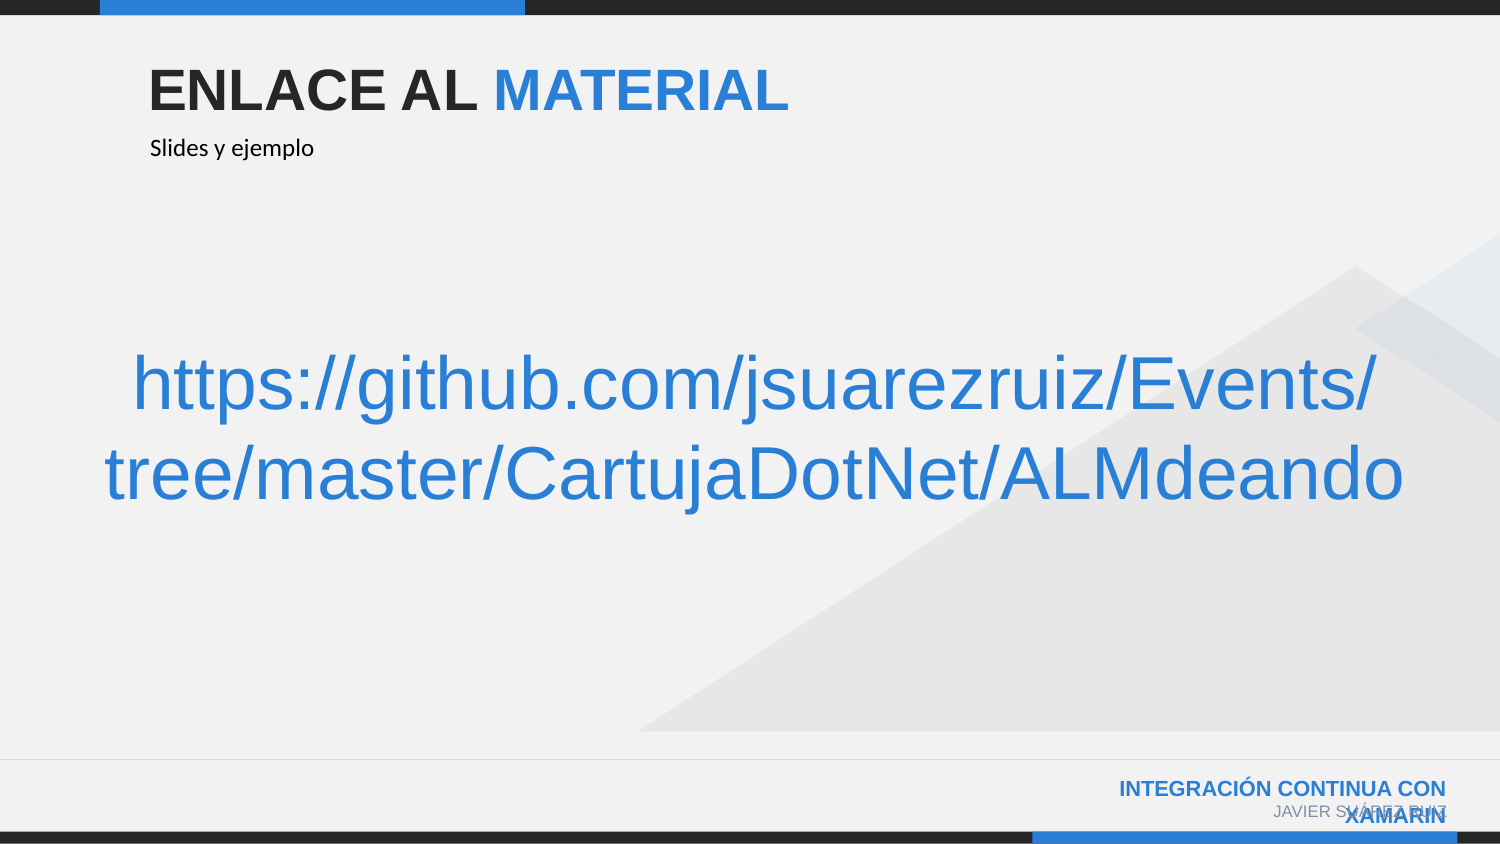

# ENLACE AL MATERIAL
Slides y ejemplo
https://github.com/jsuarezruiz/Events/tree/master/CartujaDotNet/ALMdeando